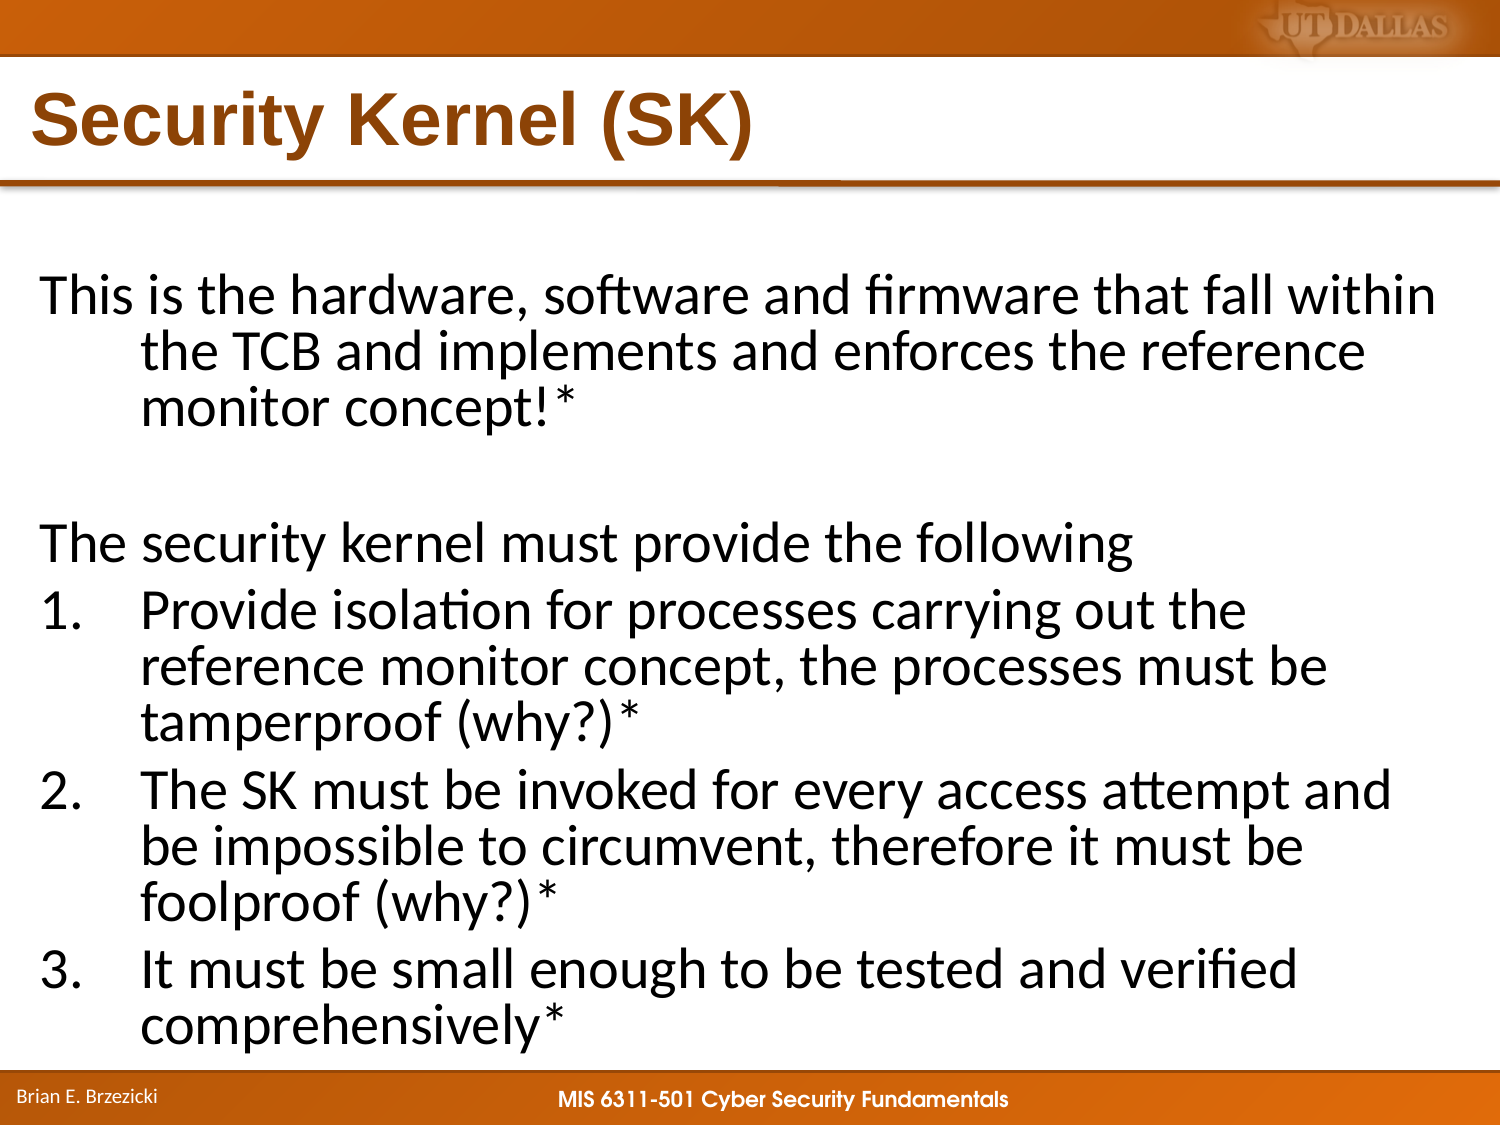

# Security Kernel (SK)
This is the hardware, software and firmware that fall within the TCB and implements and enforces the reference monitor concept!*

The security kernel must provide the following
Provide isolation for processes carrying out the reference monitor concept, the processes must be tamperproof (why?)*
The SK must be invoked for every access attempt and be impossible to circumvent, therefore it must be foolproof (why?)*
It must be small enough to be tested and verified comprehensively*
Brian E. Brzezicki